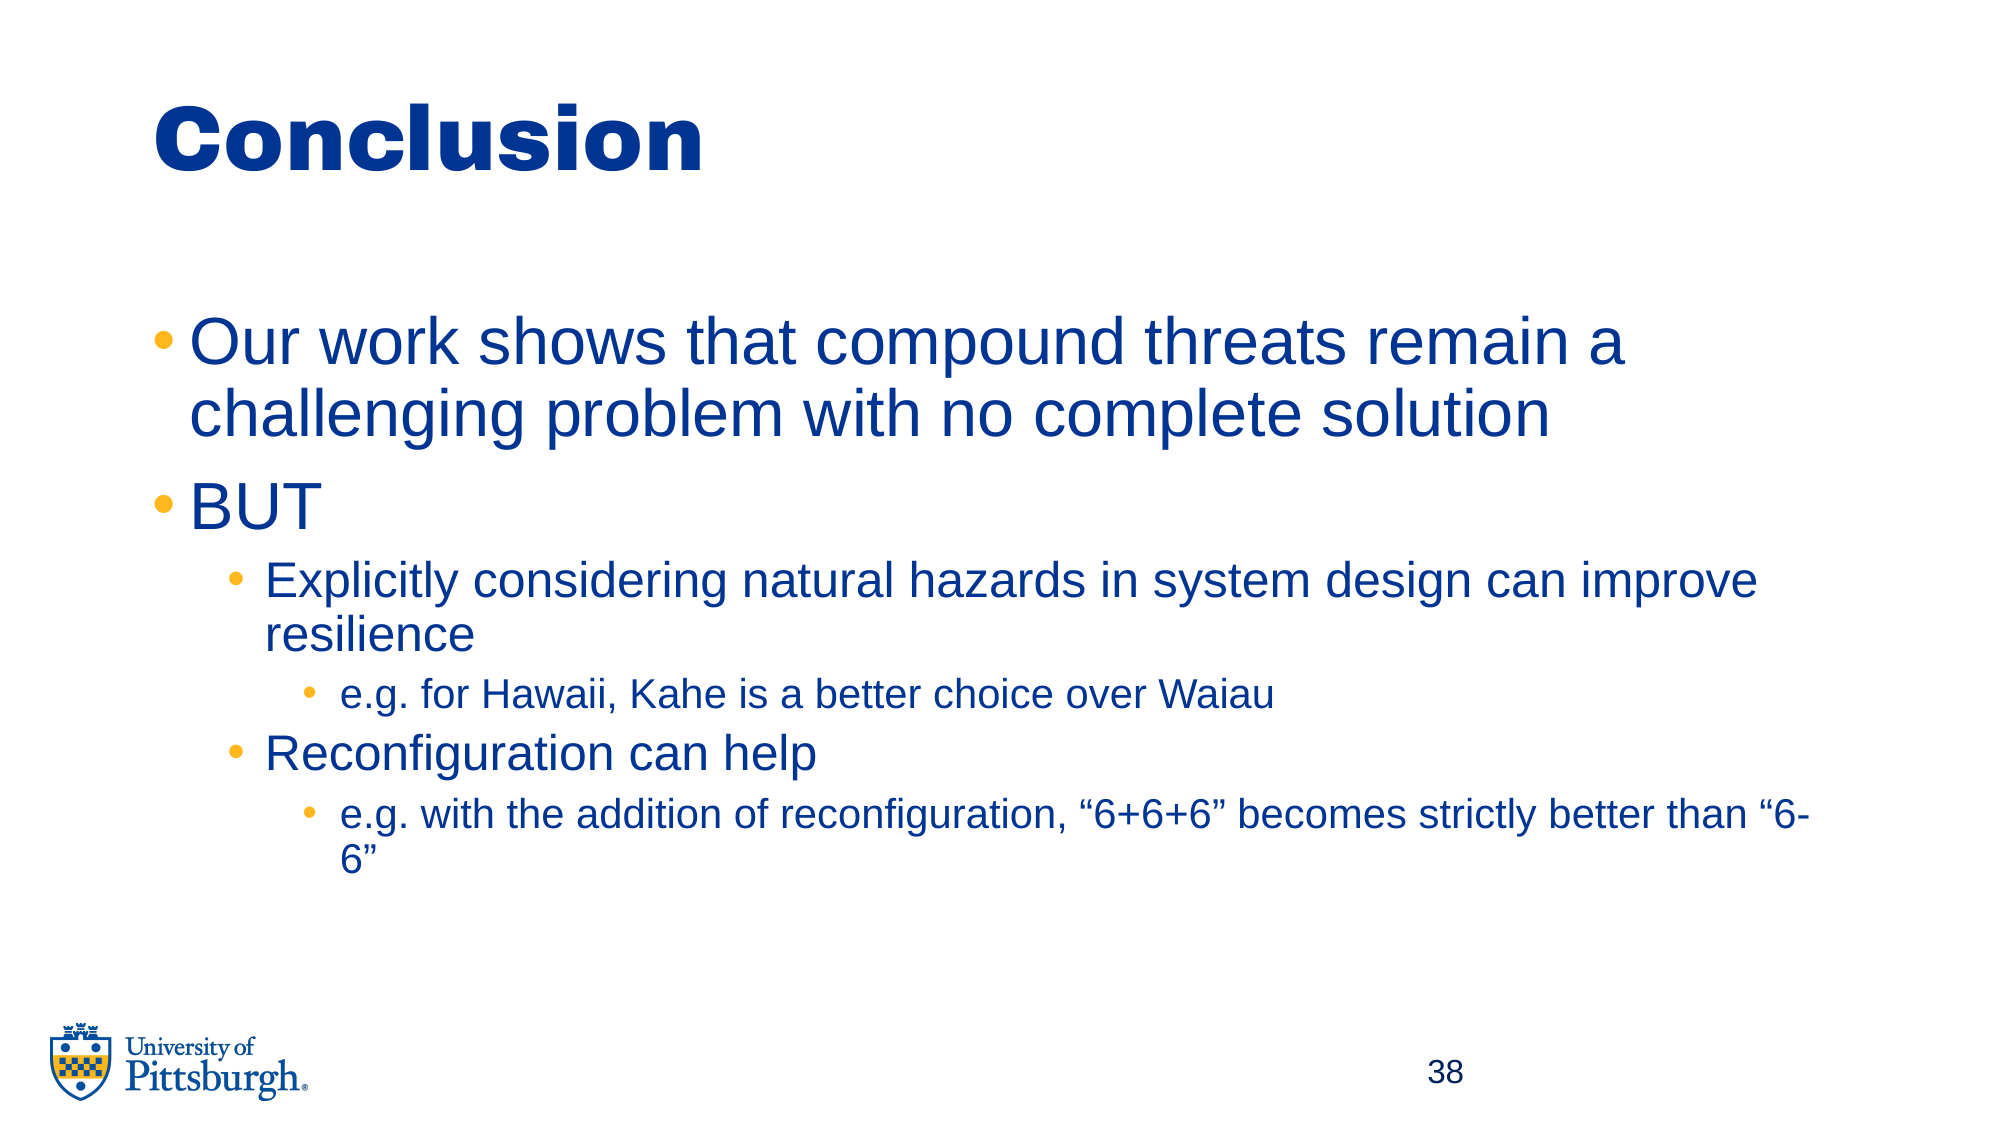

# Conclusion
Our work shows that compound threats remain a challenging problem with no complete solution
BUT
Explicitly considering natural hazards in system design can improve resilience
e.g. for Hawaii, Kahe is a better choice over Waiau
Reconfiguration can help
e.g. with the addition of reconfiguration, “6+6+6” becomes strictly better than “6-6”

38